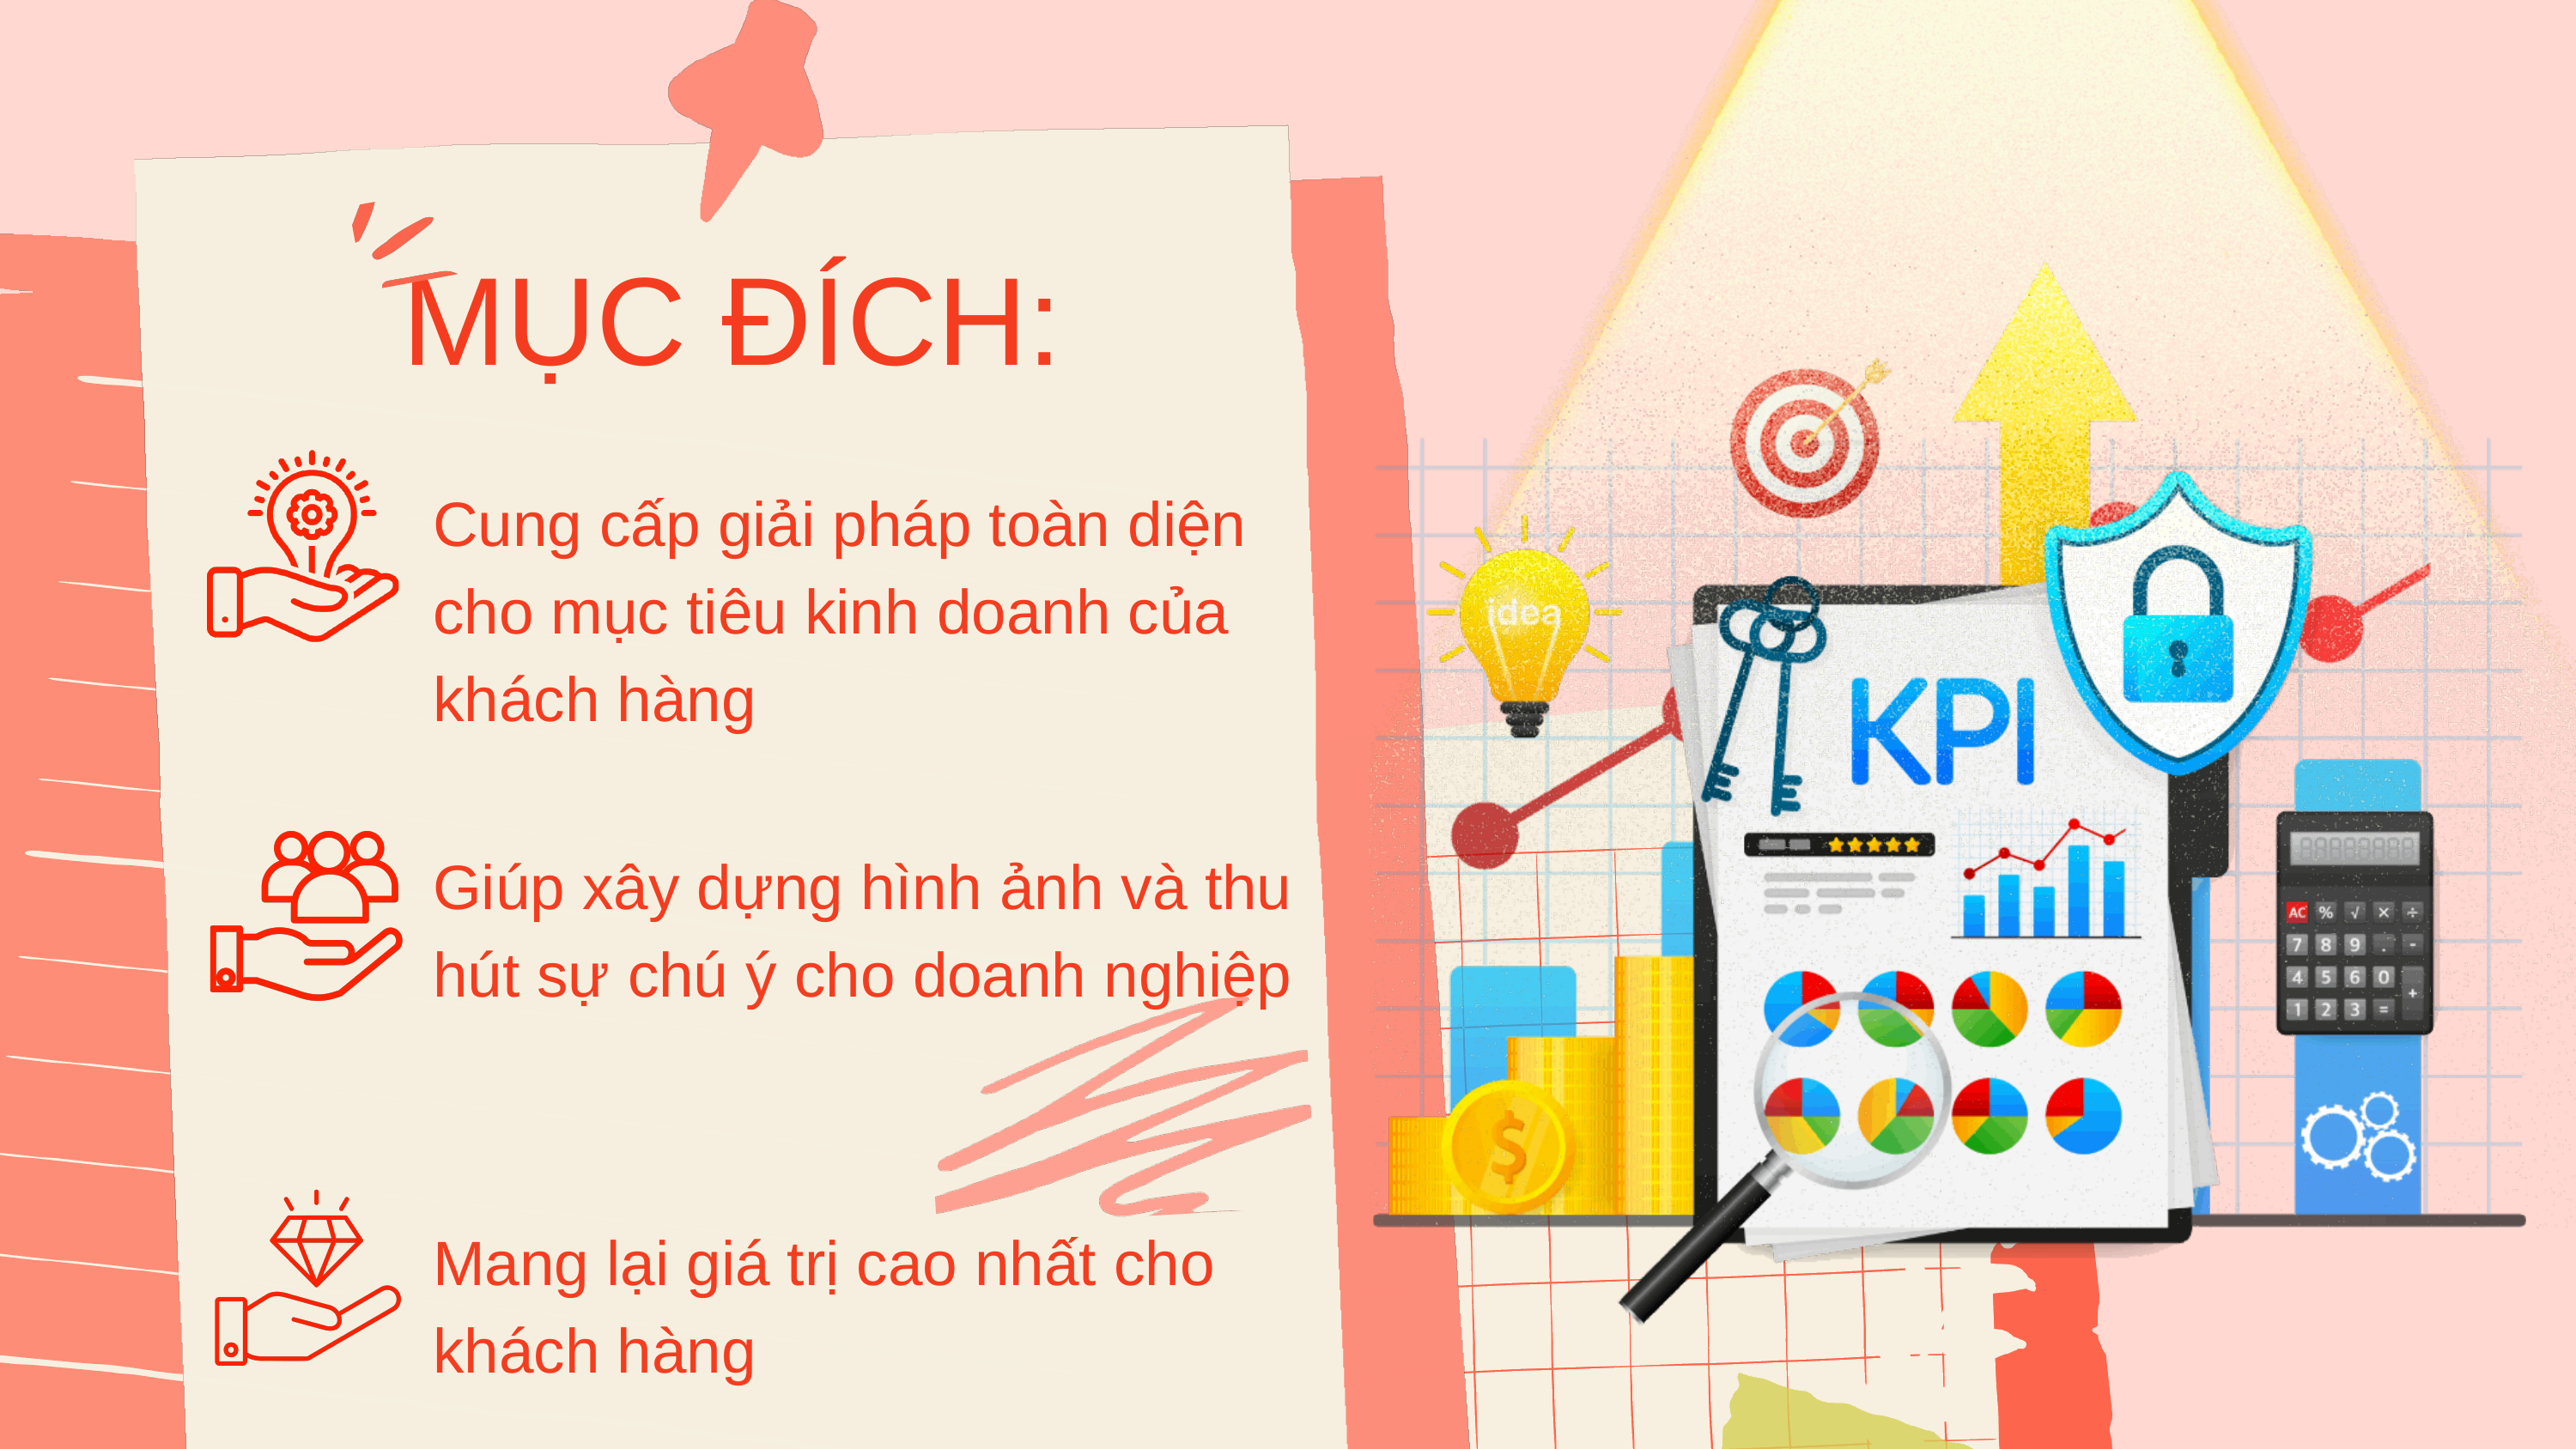

MỤC ĐÍCH:

Cung cấp giải pháp toàn diện cho mục tiêu kinh doanh của khách hàng

Giúp xây dựng hình ảnh và thu hút sự chú ý cho doanh nghiệp

Mang lại giá trị cao nhất cho khách hàng